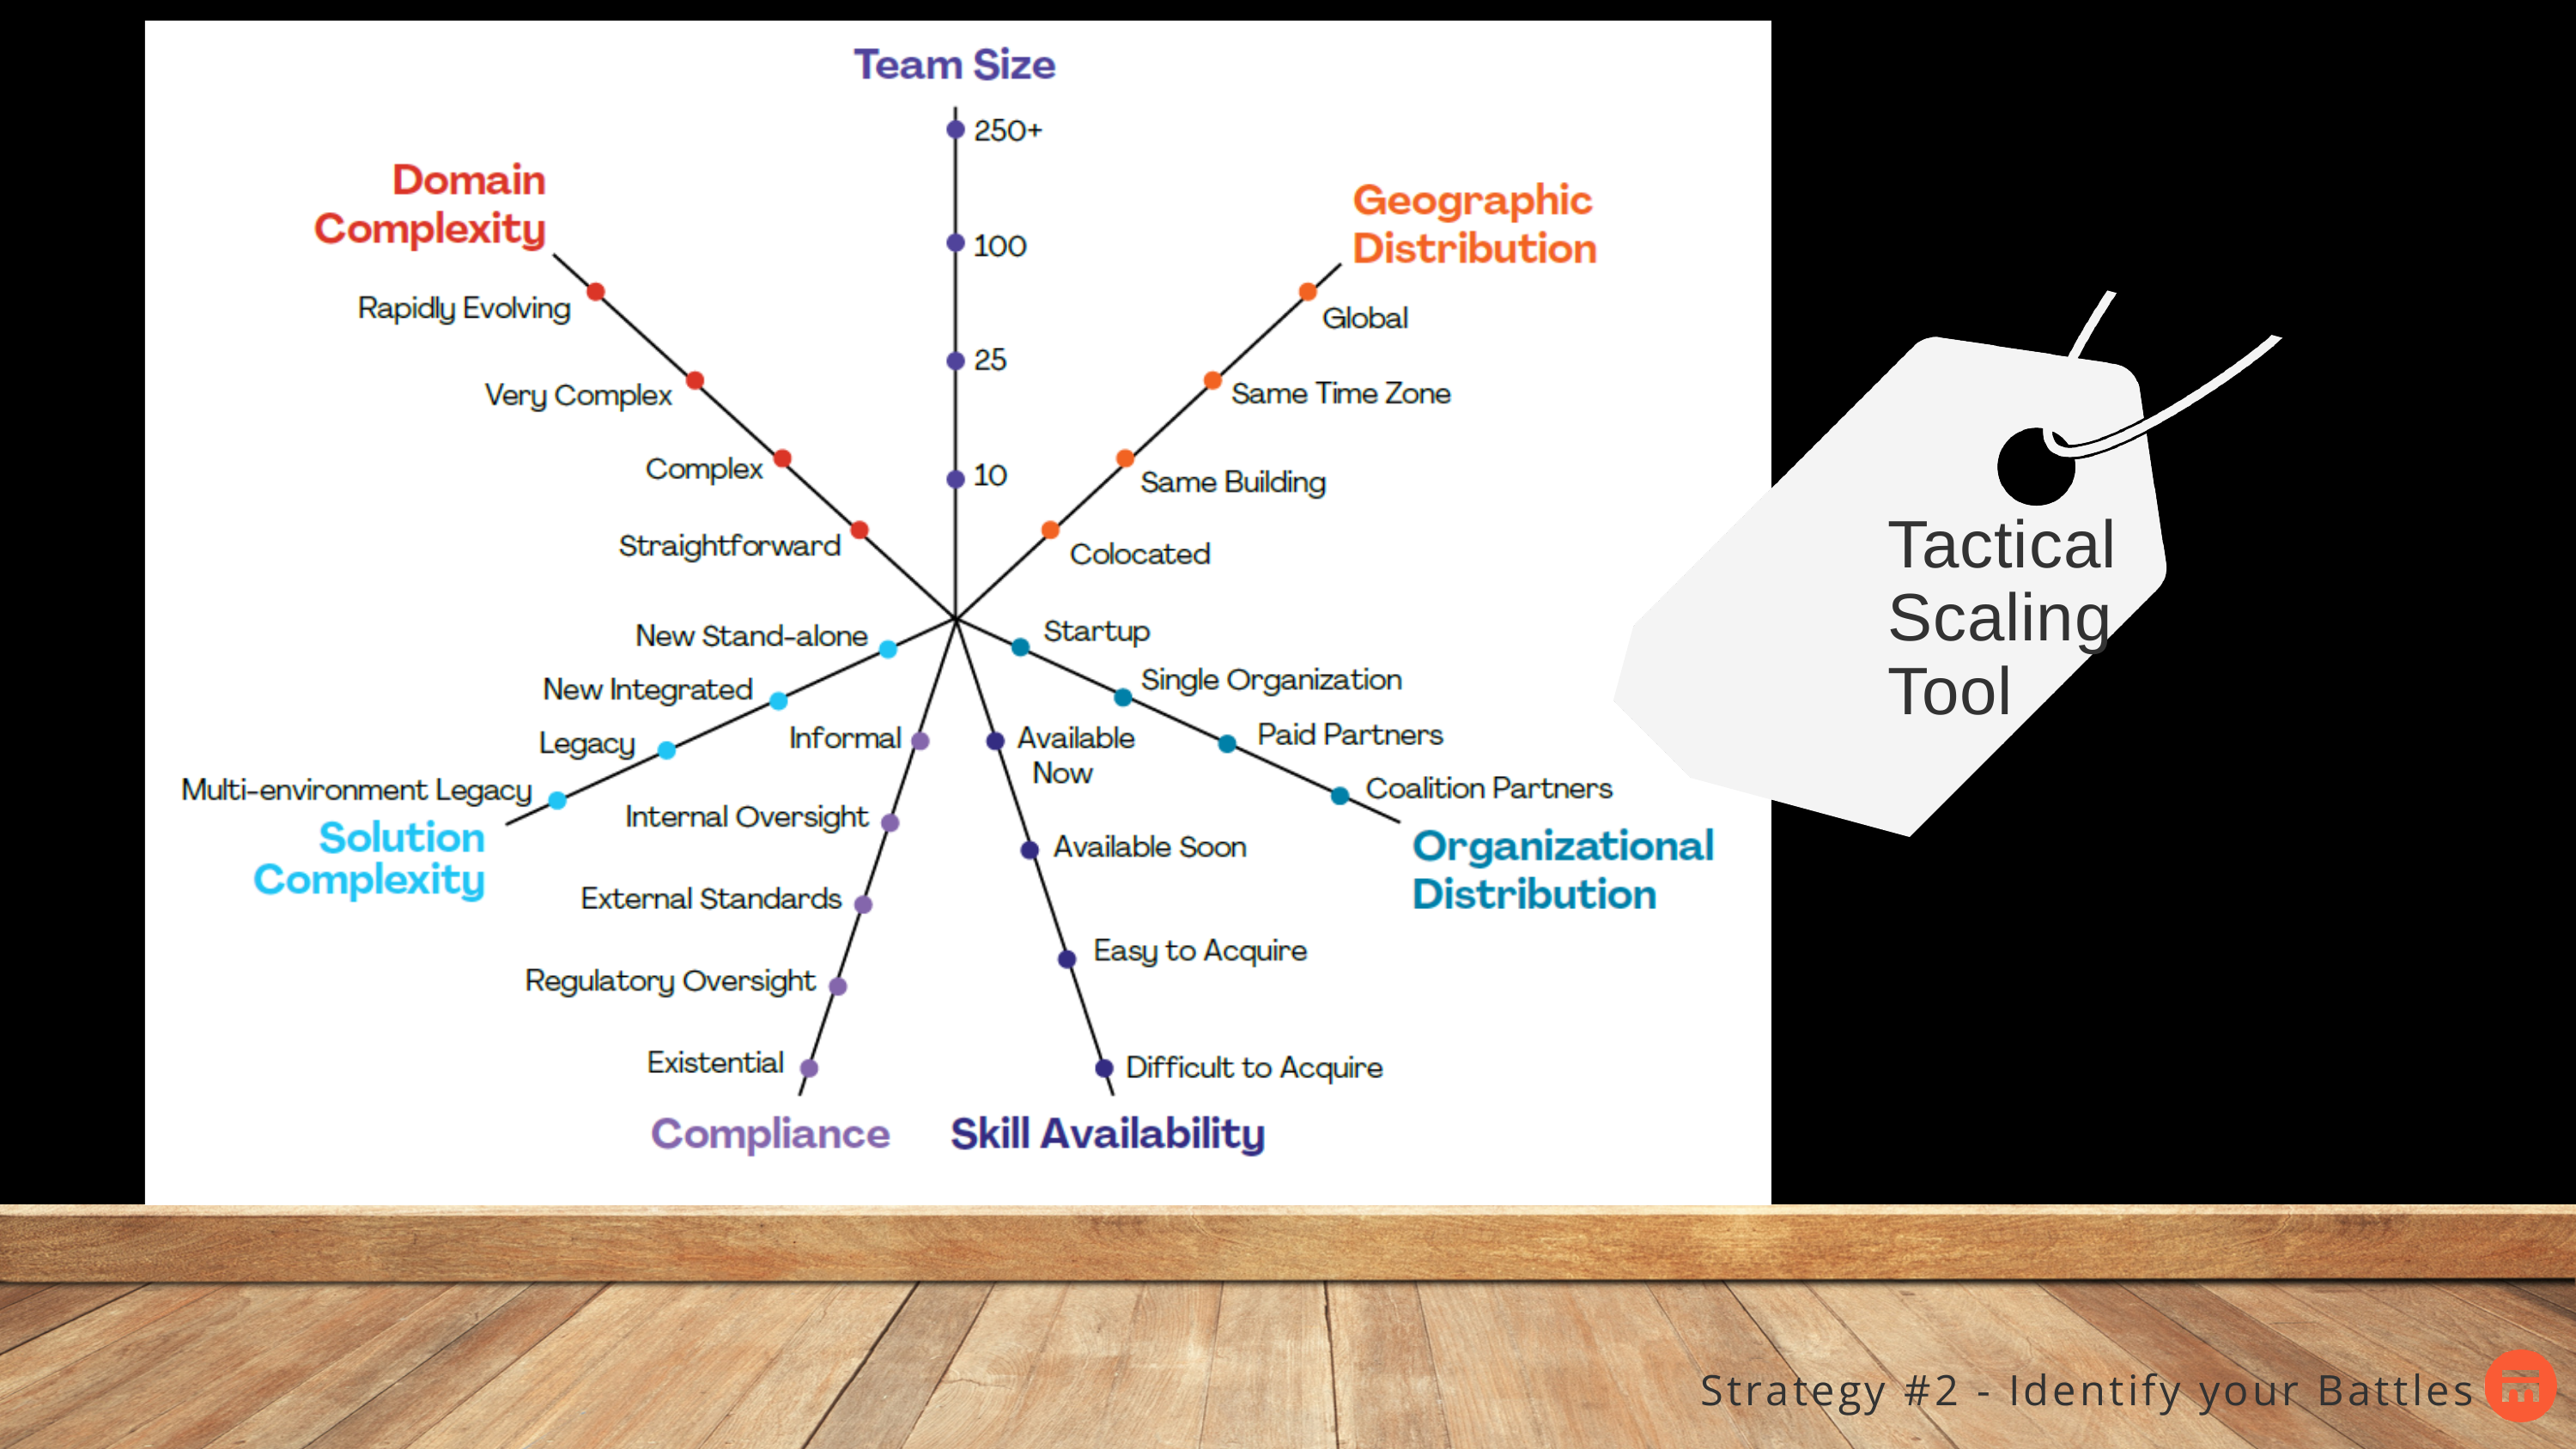

Tactical
Scaling
Tool

Strategy #2 - Identify your Battles